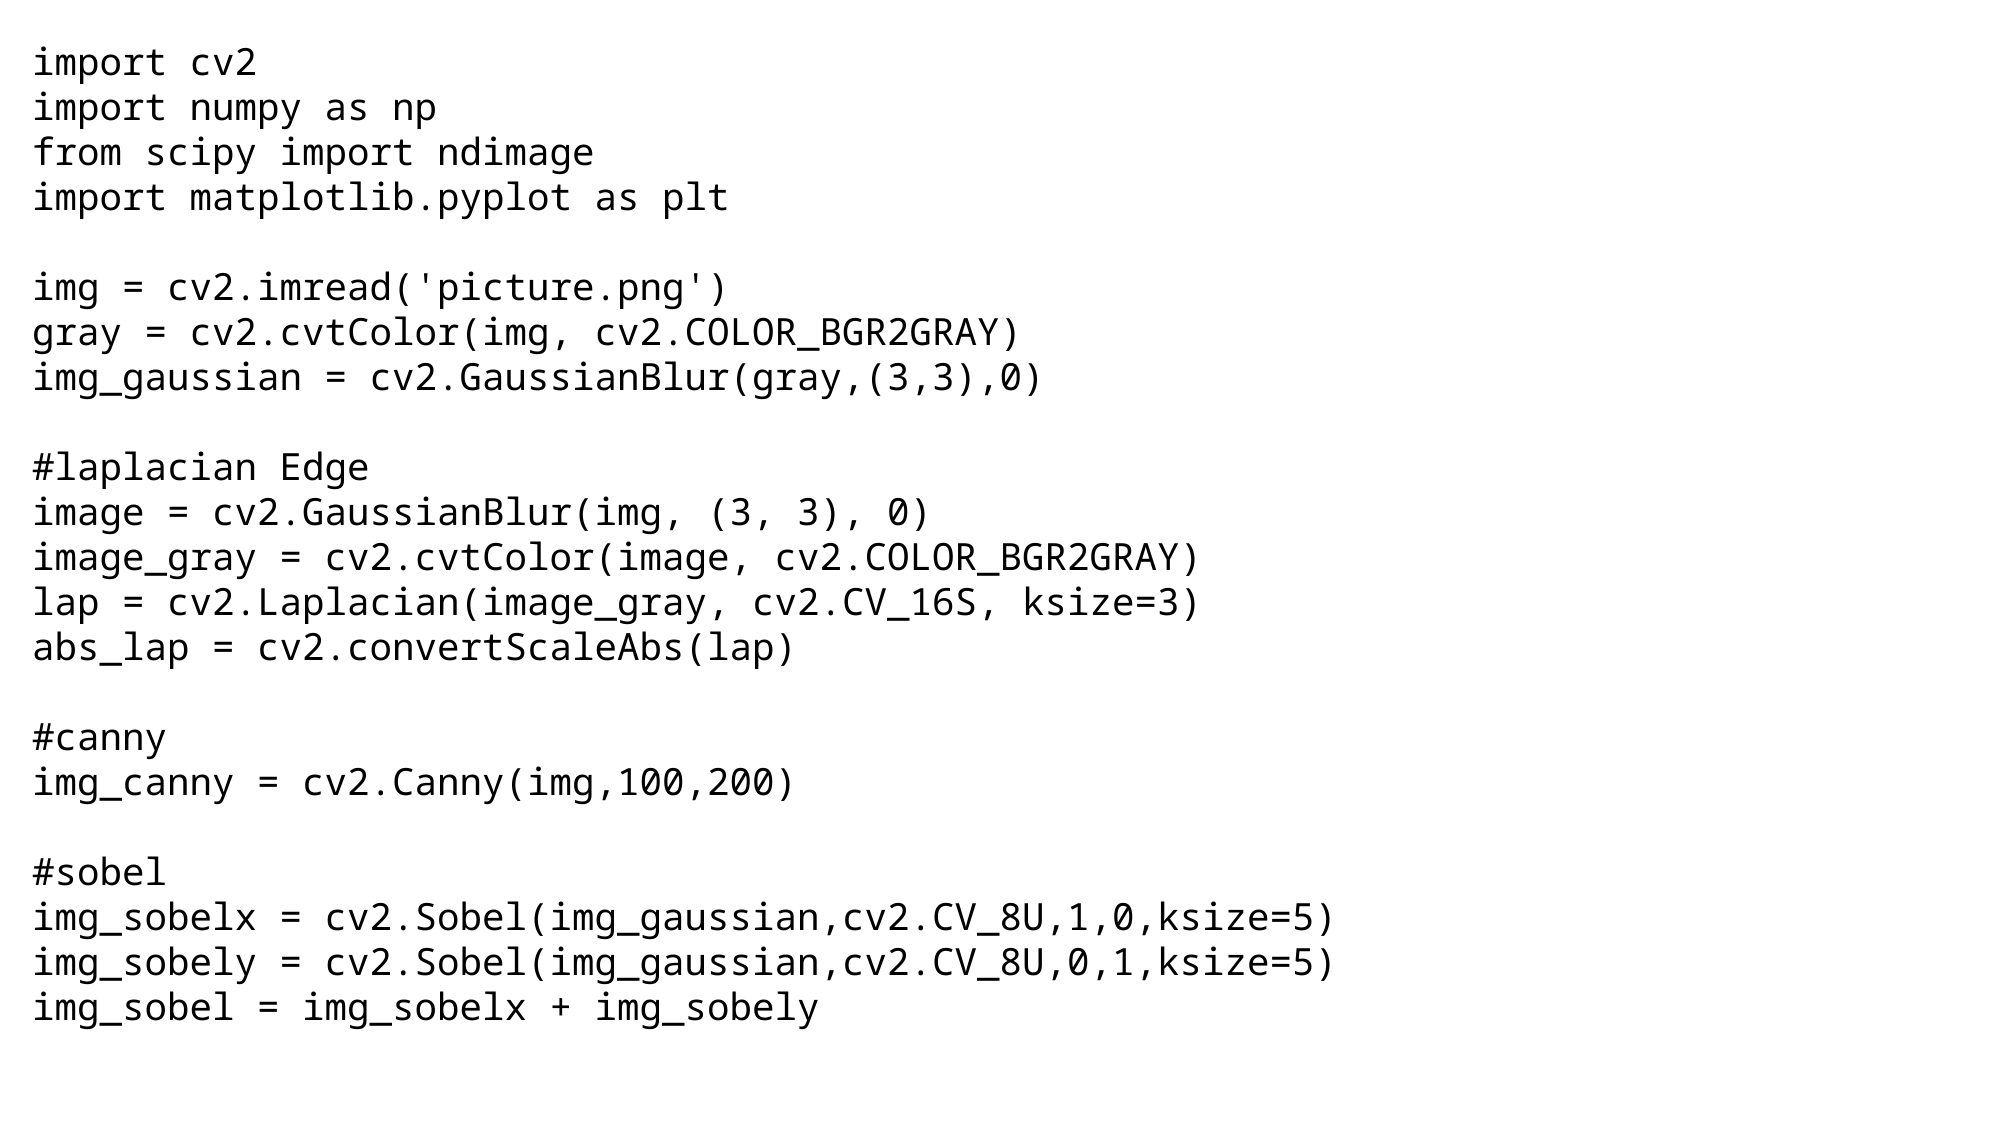

import cv2
import numpy as np
from scipy import ndimage
import matplotlib.pyplot as plt
img = cv2.imread('picture.png')
gray = cv2.cvtColor(img, cv2.COLOR_BGR2GRAY)
img_gaussian = cv2.GaussianBlur(gray,(3,3),0)
#laplacian Edge
image = cv2.GaussianBlur(img, (3, 3), 0)
image_gray = cv2.cvtColor(image, cv2.COLOR_BGR2GRAY)
lap = cv2.Laplacian(image_gray, cv2.CV_16S, ksize=3)
abs_lap = cv2.convertScaleAbs(lap)
#canny
img_canny = cv2.Canny(img,100,200)
#sobel
img_sobelx = cv2.Sobel(img_gaussian,cv2.CV_8U,1,0,ksize=5)
img_sobely = cv2.Sobel(img_gaussian,cv2.CV_8U,0,1,ksize=5)
img_sobel = img_sobelx + img_sobely

# PANTONE® COLOUR OF THE YEAR 2022